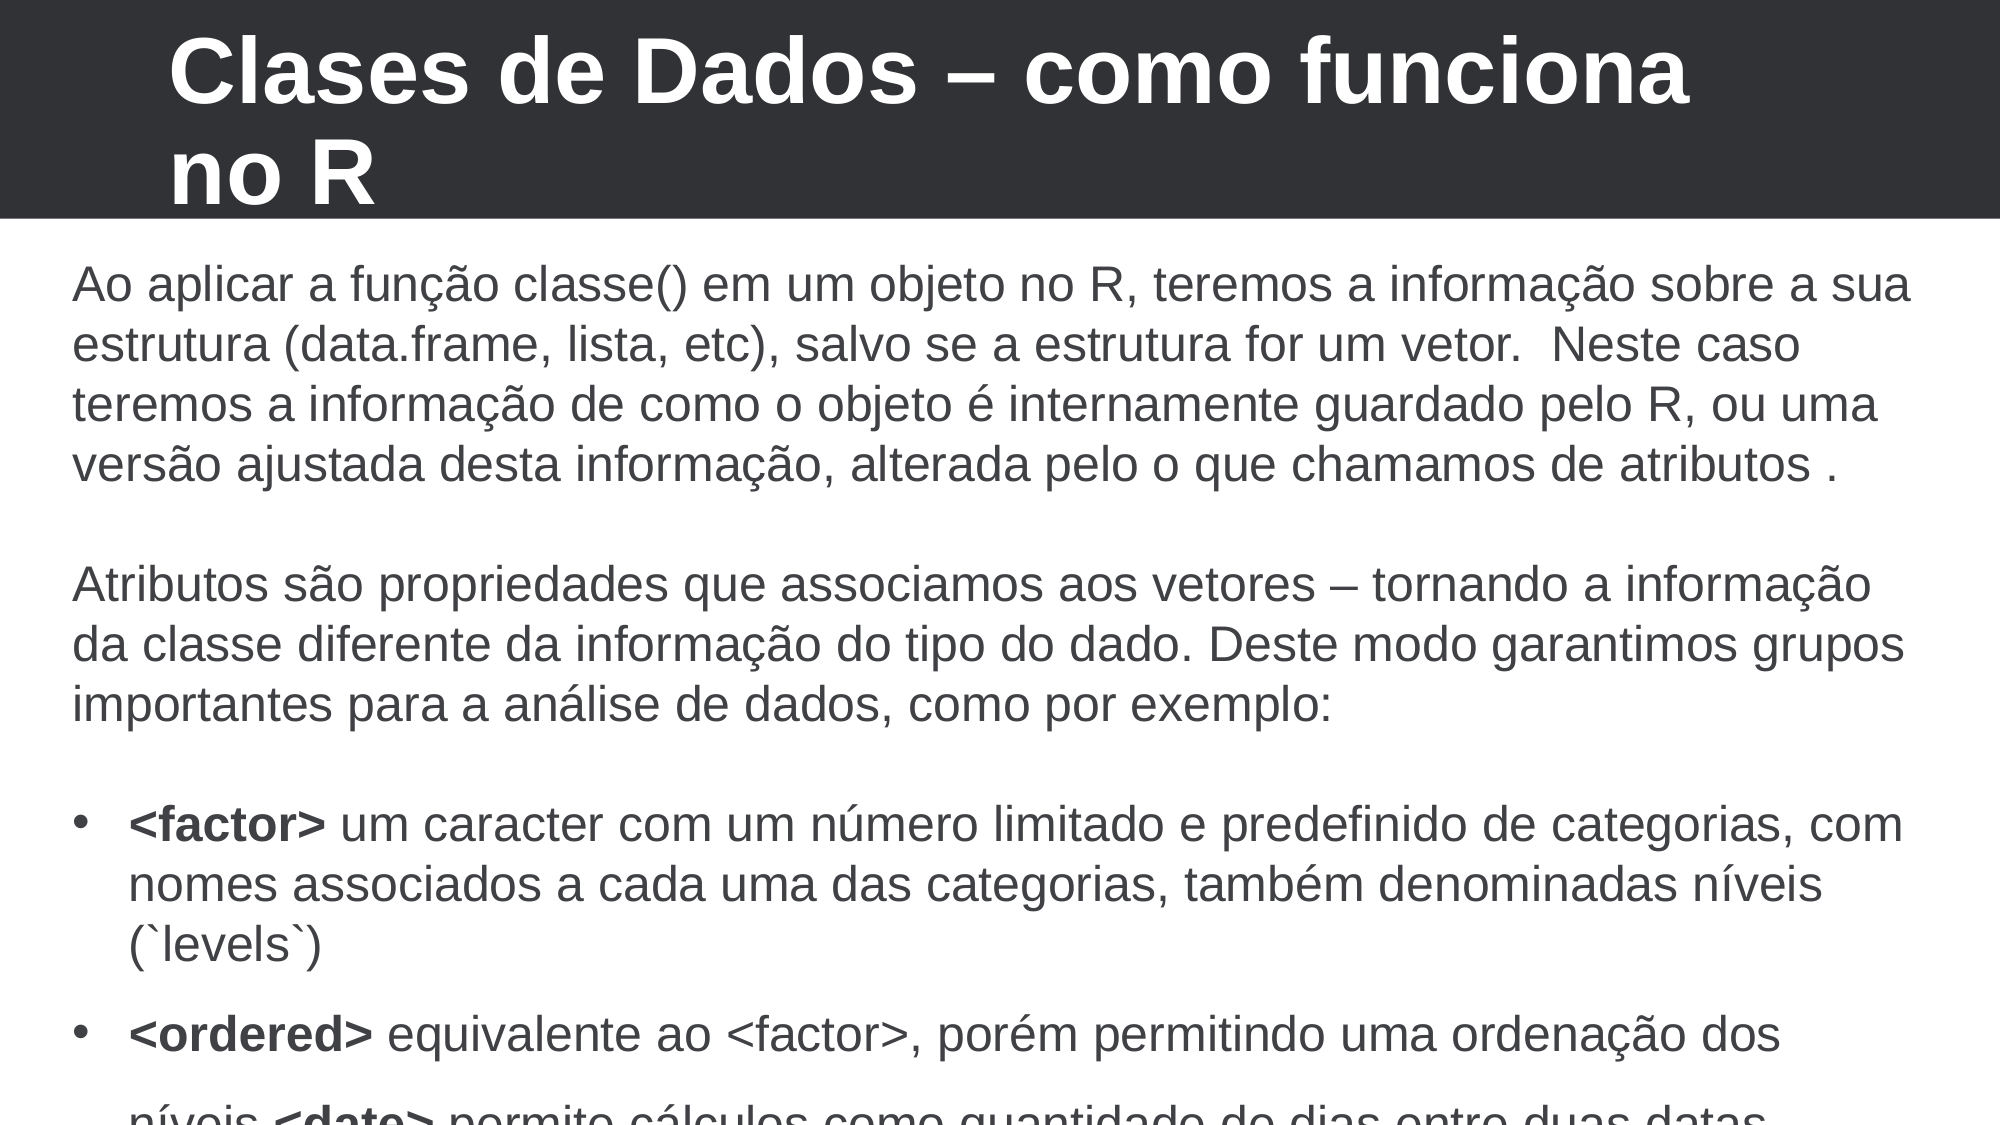

# Clases de Dados – como funciona no R
Ao aplicar a função classe() em um objeto no R, teremos a informação sobre a sua estrutura (data.frame, lista, etc), salvo se a estrutura for um vetor.  Neste caso teremos a informação de como o objeto é internamente guardado pelo R, ou uma versão ajustada desta informação, alterada pelo o que chamamos de atributos .

Atributos são propriedades que associamos aos vetores – tornando a informação da classe diferente da informação do tipo do dado. Deste modo garantimos grupos importantes para a análise de dados, como por exemplo:

<factor> um caracter com um número limitado e predefinido de categorias, com nomes associados a cada uma das categorias, também denominadas níveis (`levels`)
<ordered> equivalente ao <factor>, porém permitindo uma ordenação dos níveis <date> permite cálculos como quantidade de dias entre duas datas